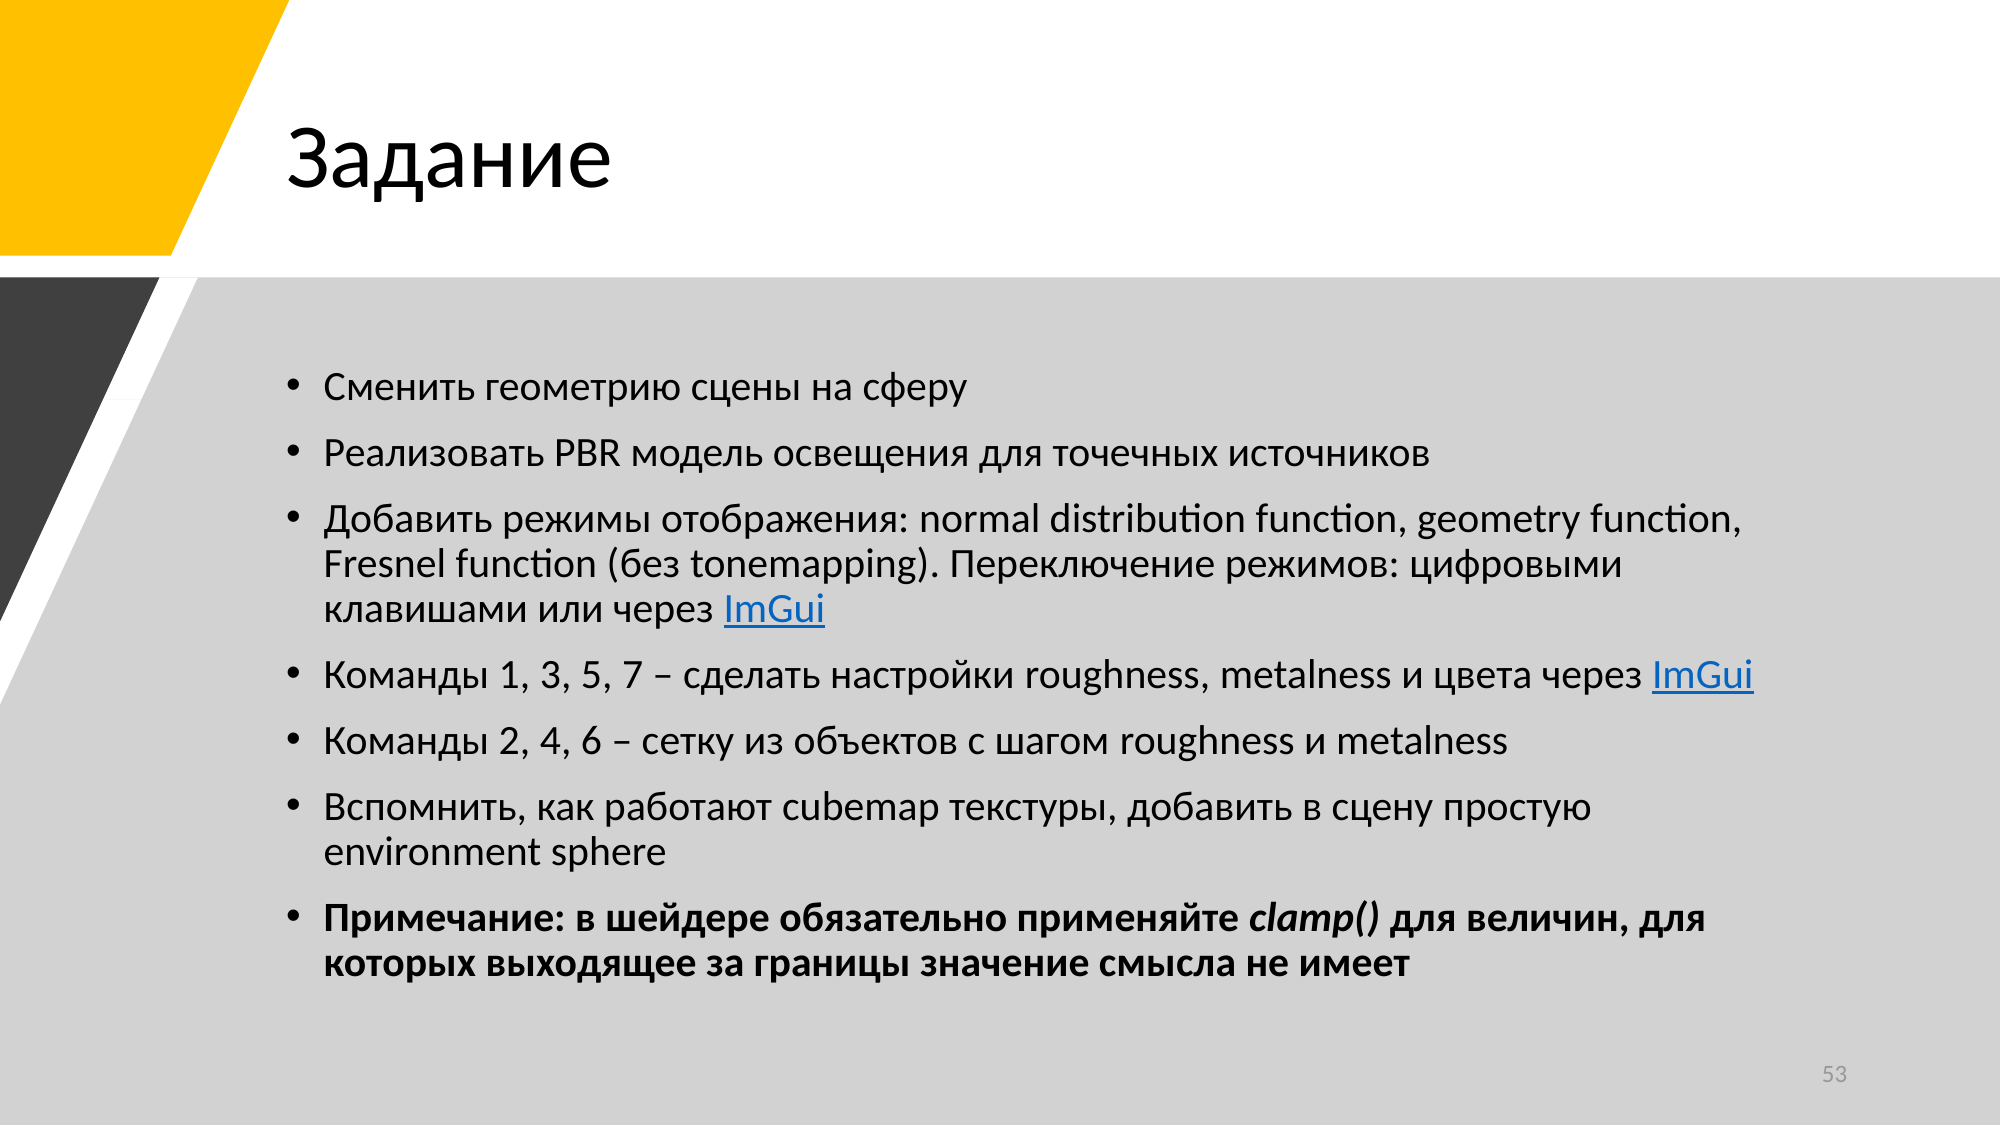

# Задание

Сменить геометрию сцены на сферу
Реализовать PBR модель освещения для точечных источников
Добавить режимы отображения: normal distribution function, geometry function, Fresnel function (без tonemapping). Переключение режимов: цифровыми клавишами или через ImGui
Команды 1, 3, 5, 7 – сделать настройки roughness, metalness и цвета через ImGui
Команды 2, 4, 6 – сетку из объектов с шагом roughness и metalness
Вспомнить, как работают cubemap текстуры, добавить в сцену простую environment sphere
Примечание: в шейдере обязательно применяйте clamp() для величин, для которых выходящее за границы значение смысла не имеет
53